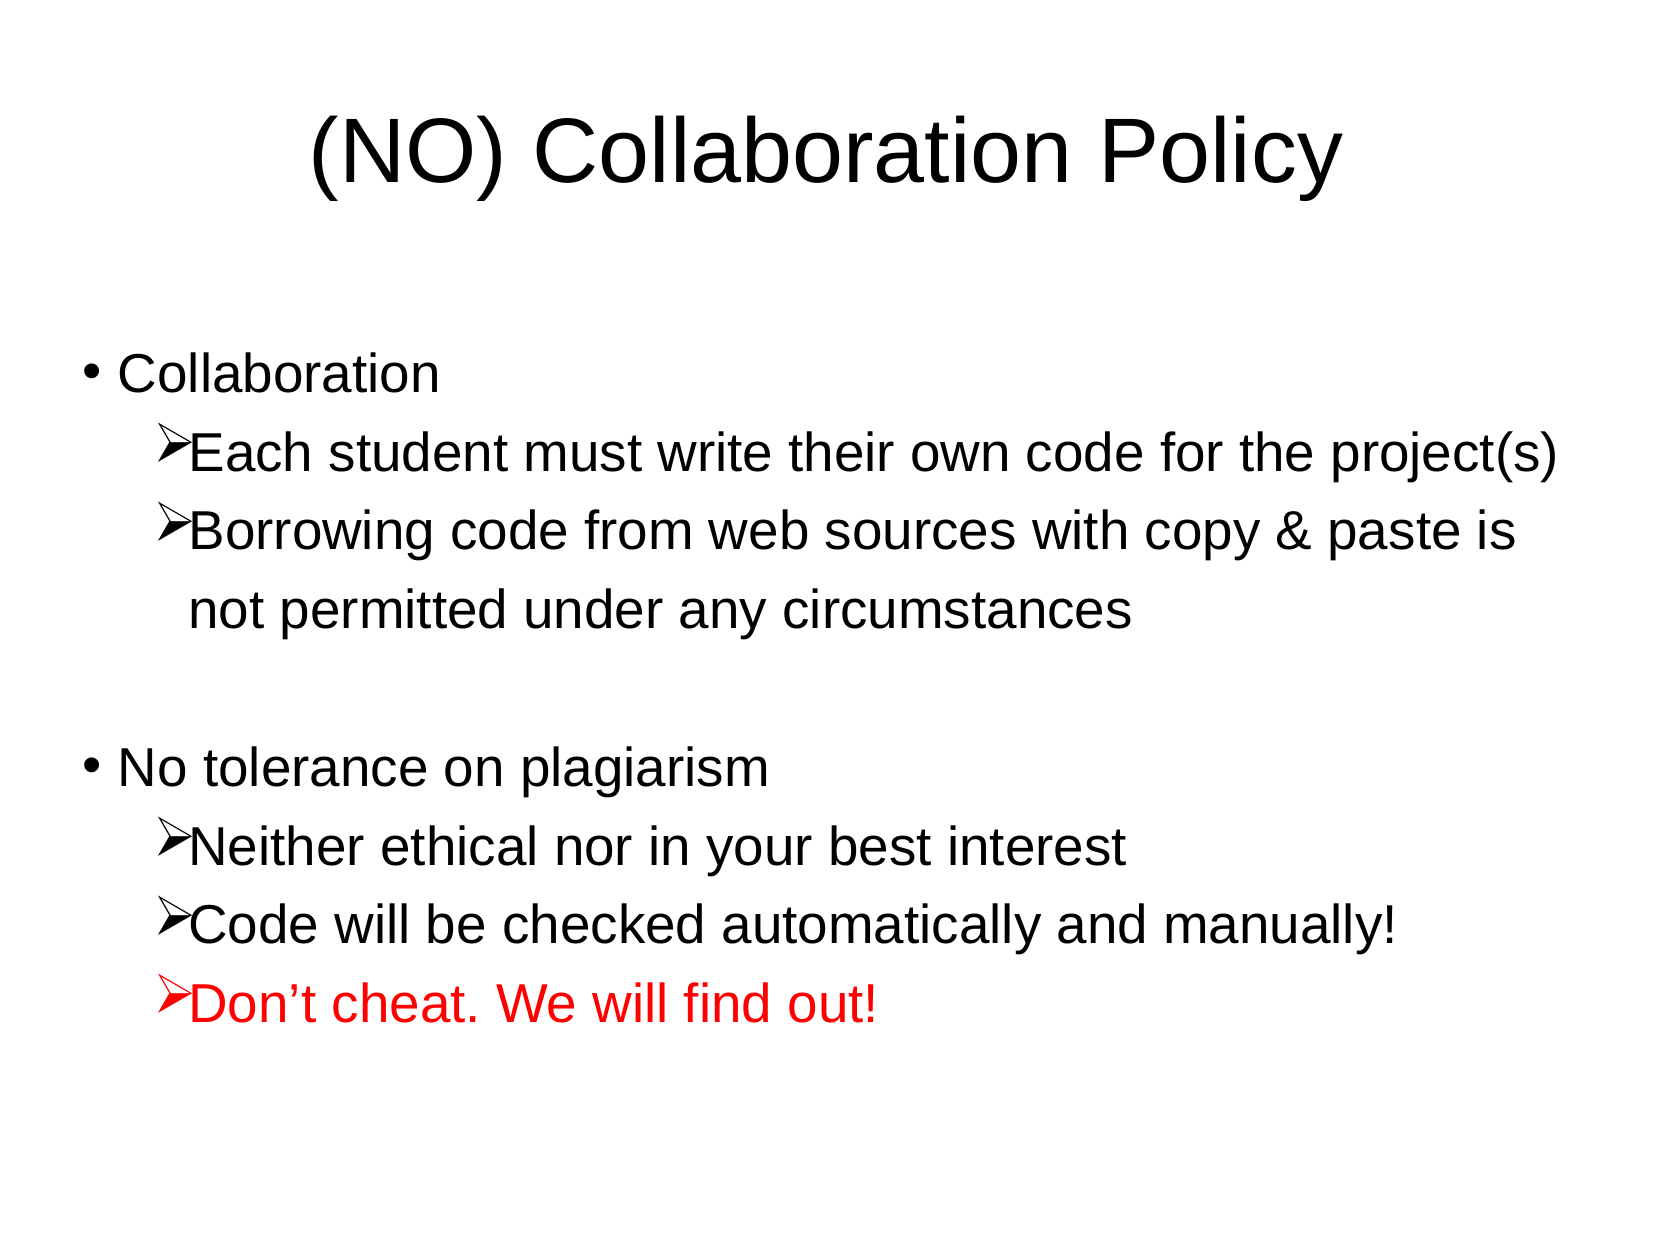

# (NO) Collaboration Policy
Collaboration
Each student must write their own code for the project(s)
Borrowing code from web sources with copy & paste is not permitted under any circumstances

No tolerance on plagiarism
Neither ethical nor in your best interest
Code will be checked automatically and manually!
Don’t cheat. We will find out!